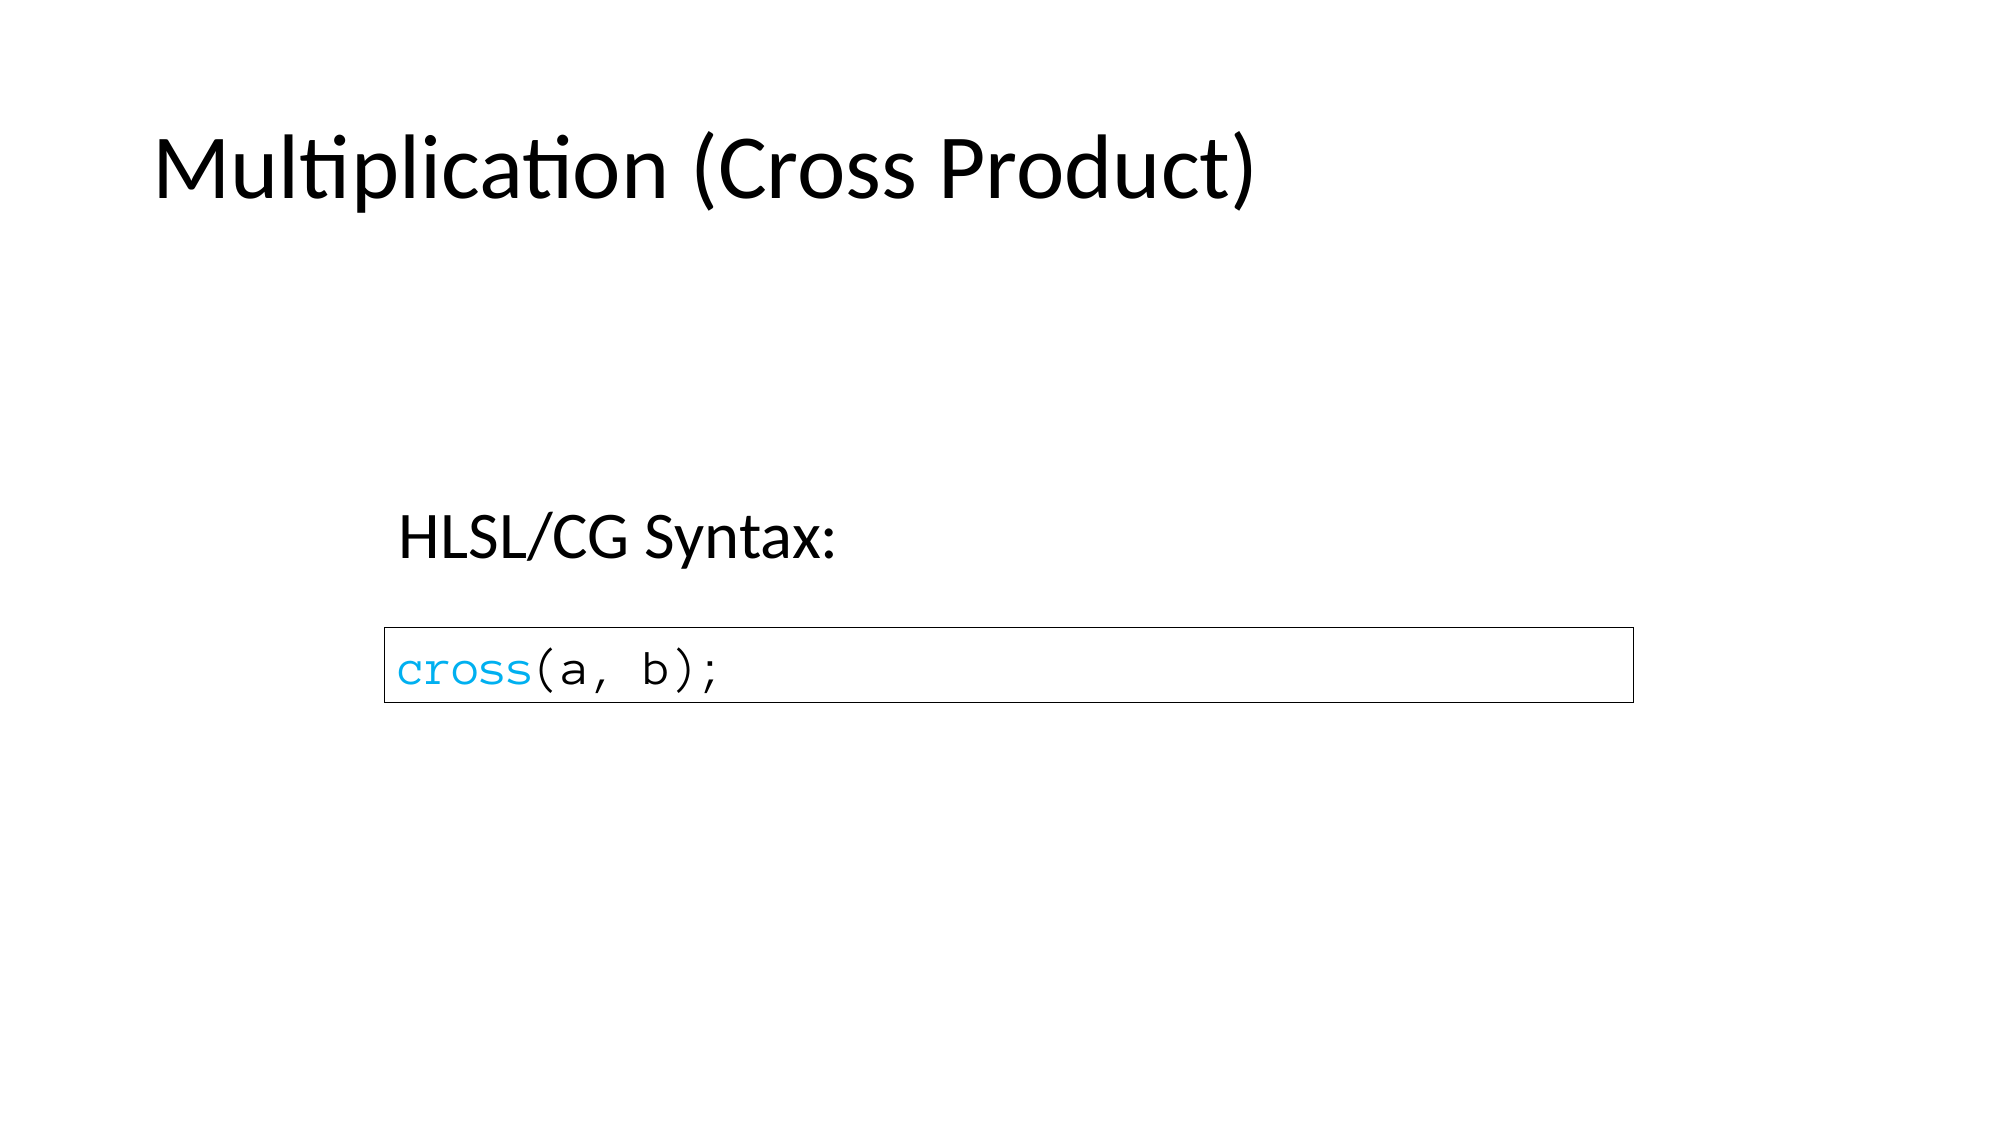

# Multiplication (Cross Product)

HLSL/CG Syntax:
cross(a, b);